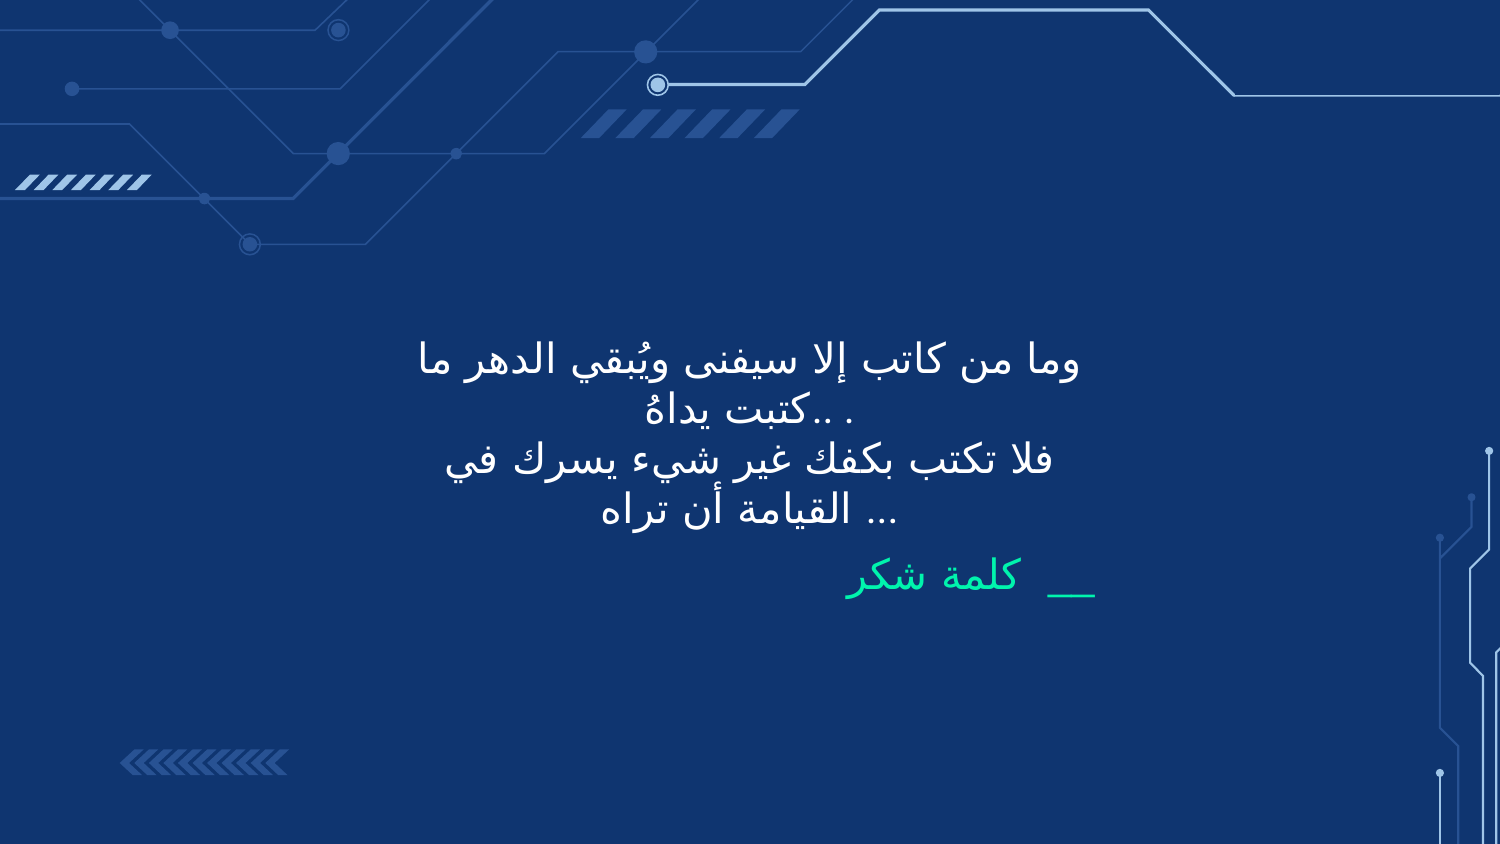

وما من كاتب إلا سيفنى ويُبقي الدهر ما كتبت يداهُ.. .
فلا تكتب بكفك غير شيء يسرك في القيامة أن تراه ...
# كلمة شكر  __